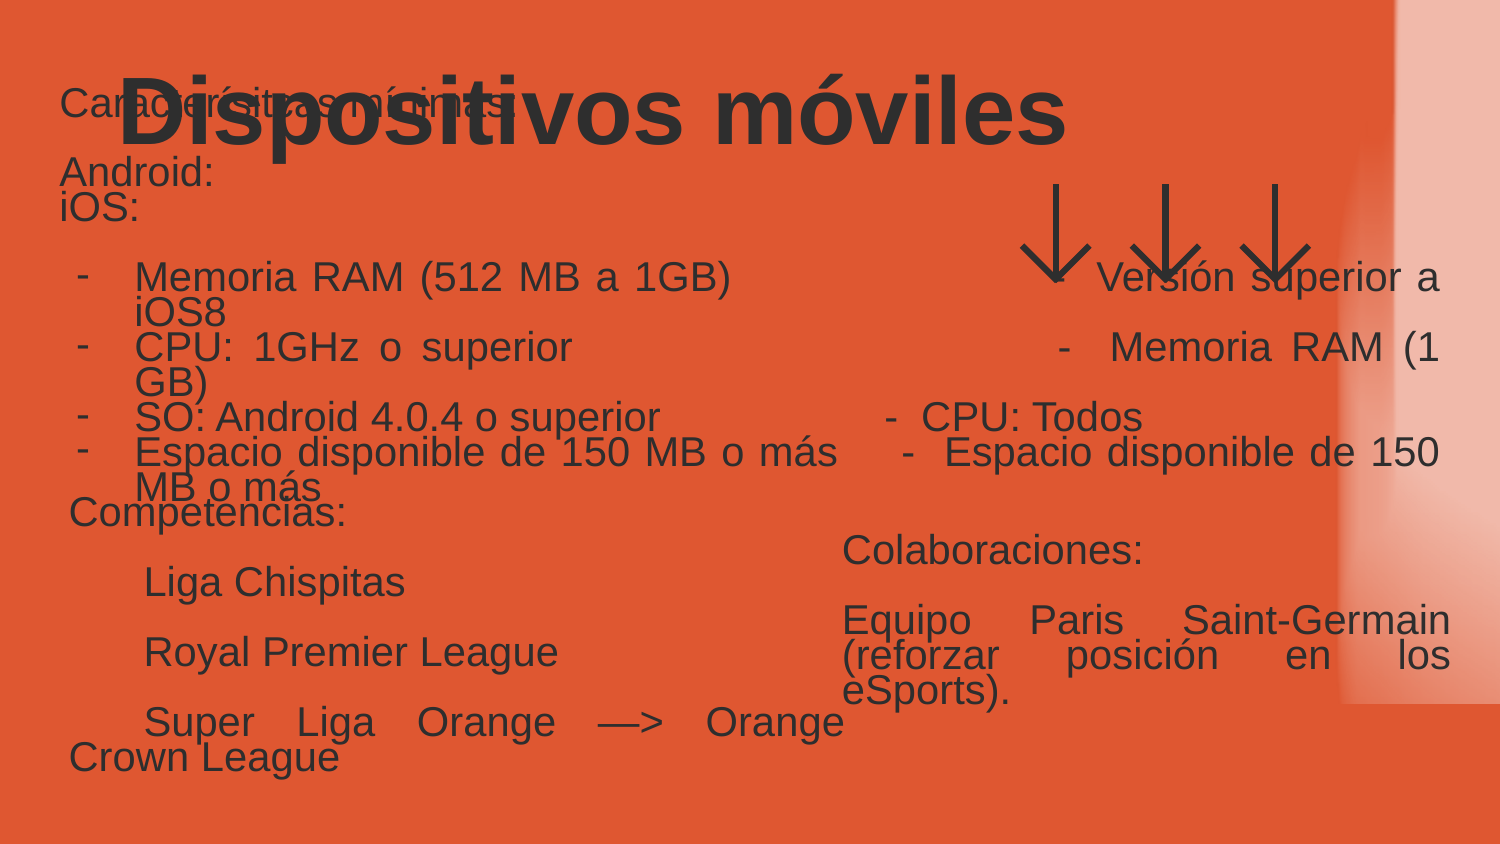

Dispositivos móviles
Caracterísitcas mínimas:

Android:								iOS:

Memoria RAM (512 MB a 1GB)			-  Versión superior a iOS8
CPU: 1GHz o superior				-  Memoria RAM (1 GB)
SO: Android 4.0.4 o superior		-  CPU: Todos
Espacio disponible de 150 MB o más	-  Espacio disponible de 150 MB o más
Colaboraciones:

Equipo Paris Saint-Germain (reforzar posición en los eSports).

Competencias:

Liga Chispitas

Royal Premier League

Super Liga Orange —> Orange Crown League